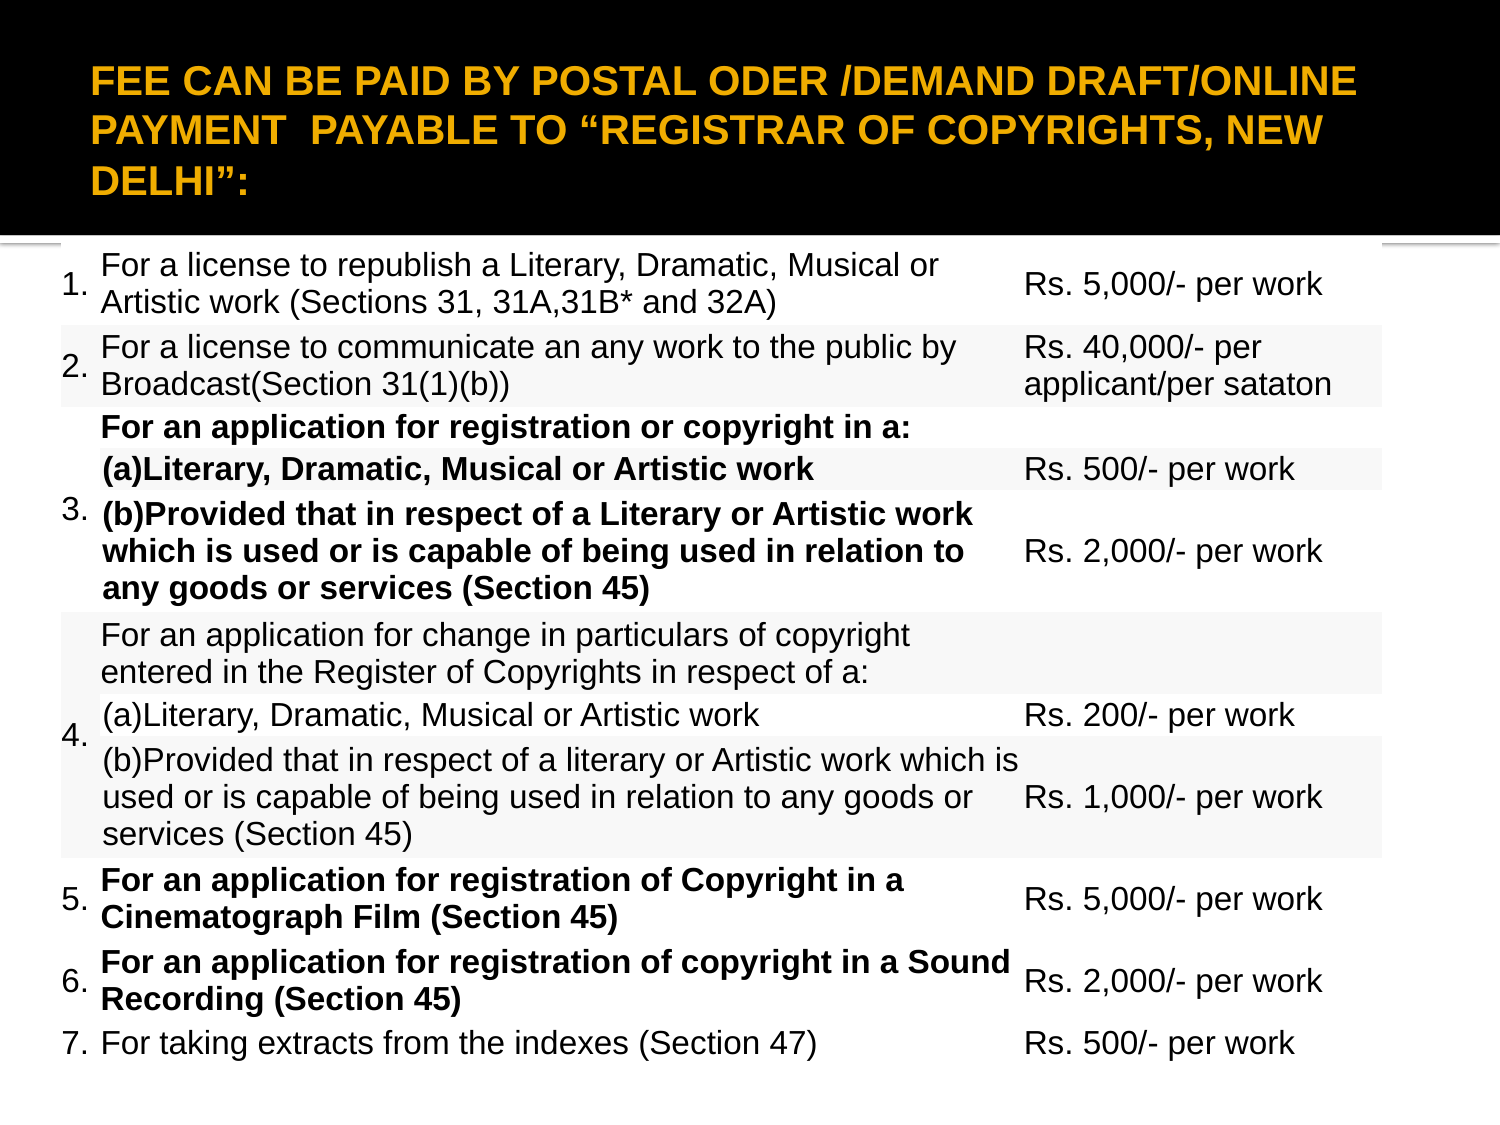

# FEE CAN BE PAID BY POSTAL ODER /DEMAND DRAFT/ONLINE PAYMENT  PAYABLE TO “REGISTRAR OF COPYRIGHTS, NEW DELHI”:
| 1. | For a license to republish a Literary, Dramatic, Musical or Artistic work (Sections 31, 31A,31B\* and 32A) | Rs. 5,000/- per work |
| --- | --- | --- |
| 2. | For a license to communicate an any work to the public by Broadcast(Section 31(1)(b)) | Rs. 40,000/- per applicant/per sataton |
| 3. | For an application for registration or copyright in a: |  |
|  | (a)Literary, Dramatic, Musical or Artistic work | Rs. 500/- per work |
|  | (b)Provided that in respect of a Literary or Artistic work which is used or is capable of being used in relation to any goods or services (Section 45) | Rs. 2,000/- per work |
| 4. | For an application for change in particulars of copyright entered in the Register of Copyrights in respect of a: |  |
|  | (a)Literary, Dramatic, Musical or Artistic work | Rs. 200/- per work |
|  | (b)Provided that in respect of a literary or Artistic work which is used or is capable of being used in relation to any goods or services (Section 45) | Rs. 1,000/- per work |
| 5. | For an application for registration of Copyright in a Cinematograph Film (Section 45) | Rs. 5,000/- per work |
| 6. | For an application for registration of copyright in a Sound Recording (Section 45) | Rs. 2,000/- per work |
| 7. | For taking extracts from the indexes (Section 47) | Rs. 500/- per work |
|  |
| --- |
|  |
| --- |